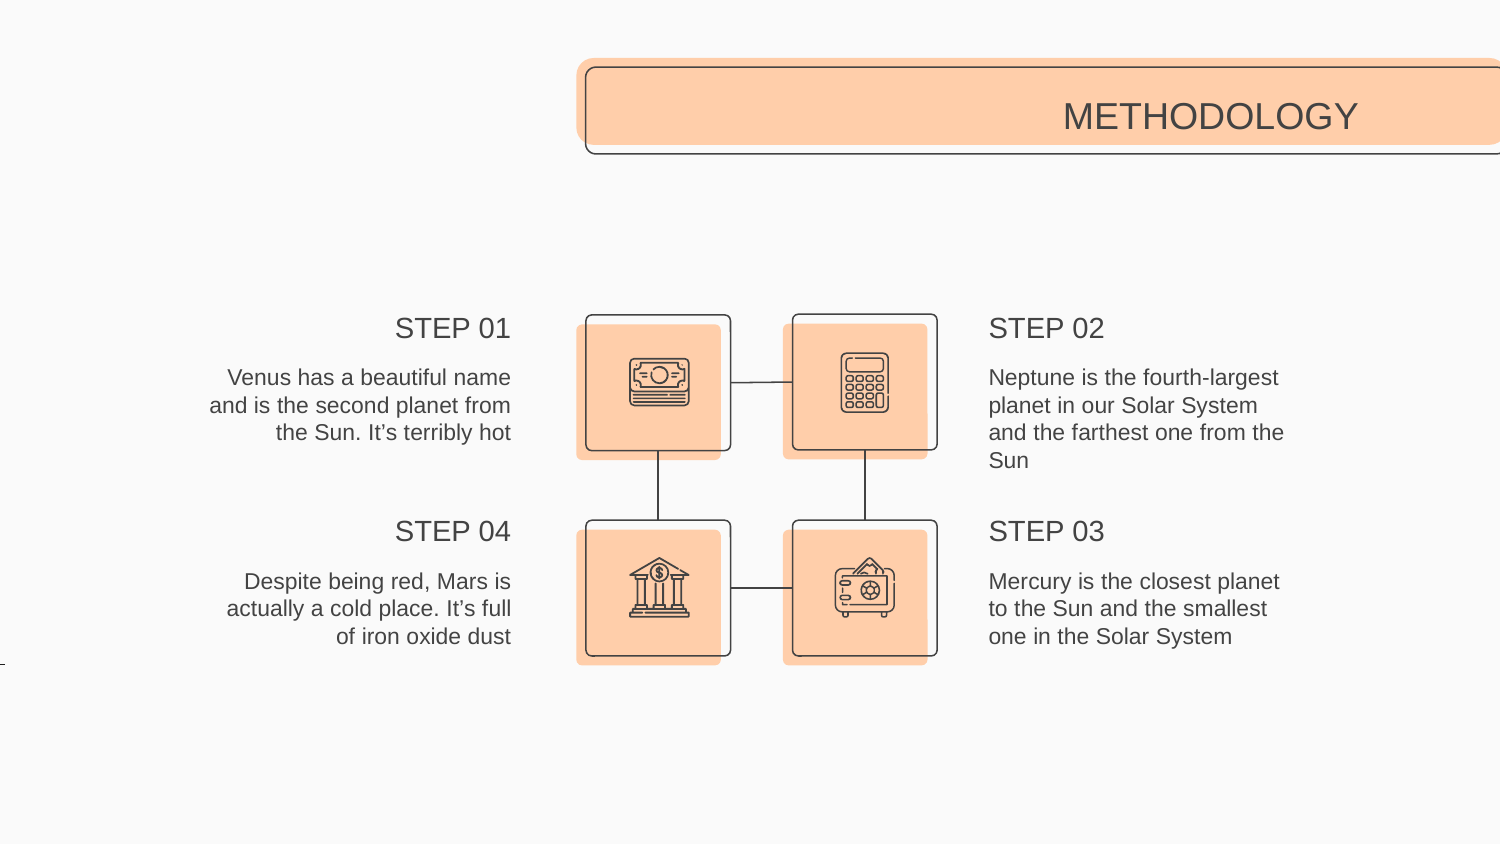

# METHODOLOGY
 STEP 01
STEP 02

Venus has a beautiful name and is the second planet from the Sun. It’s terribly hot
Neptune is the fourth-largest planet in our Solar System and the farthest one from the Sun

STEP 04
STEP 03

Despite being red, Mars is actually a cold place. It’s full of iron oxide dust
Mercury is the closest planet to the Sun and the smallest one in the Solar System